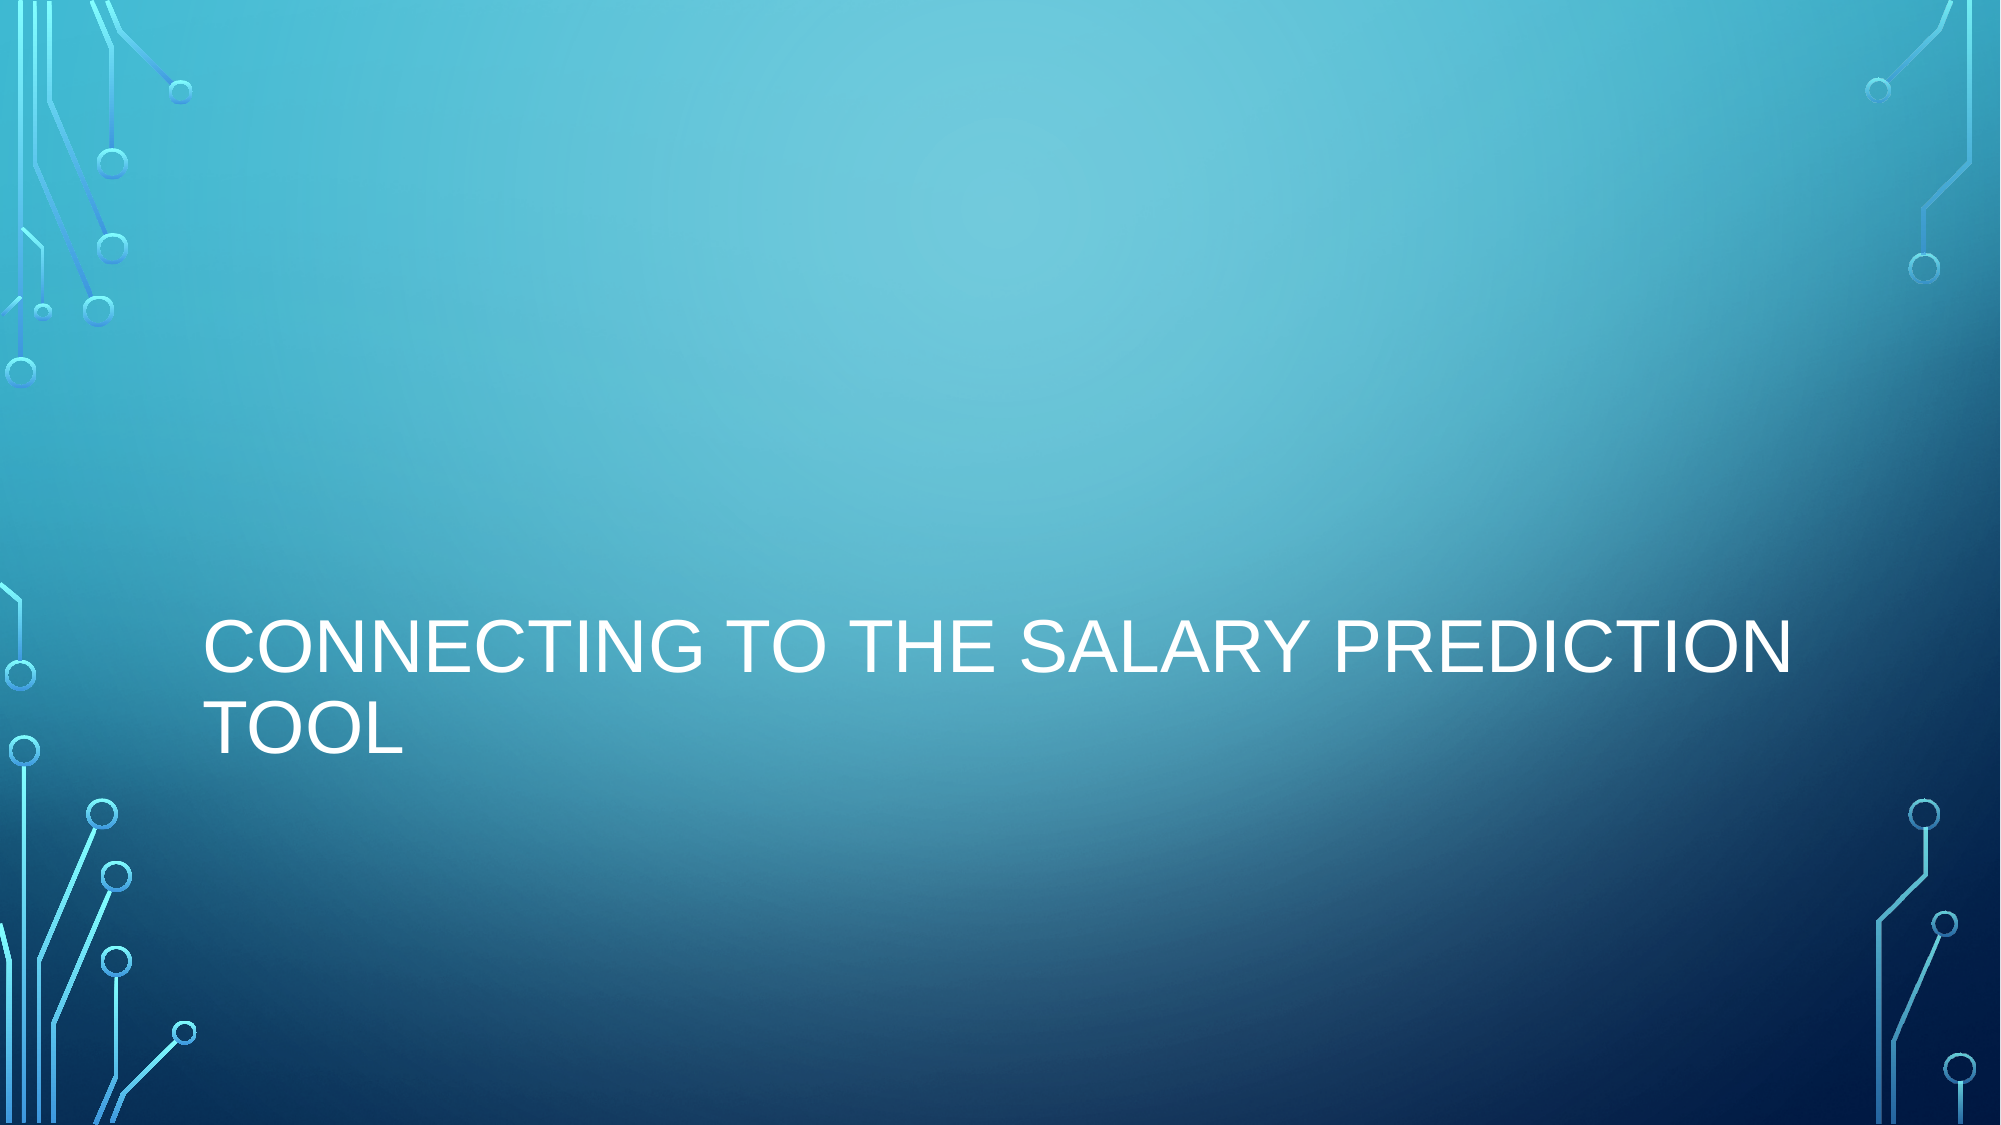

# Connecting to the salary PREDICTION TOOL